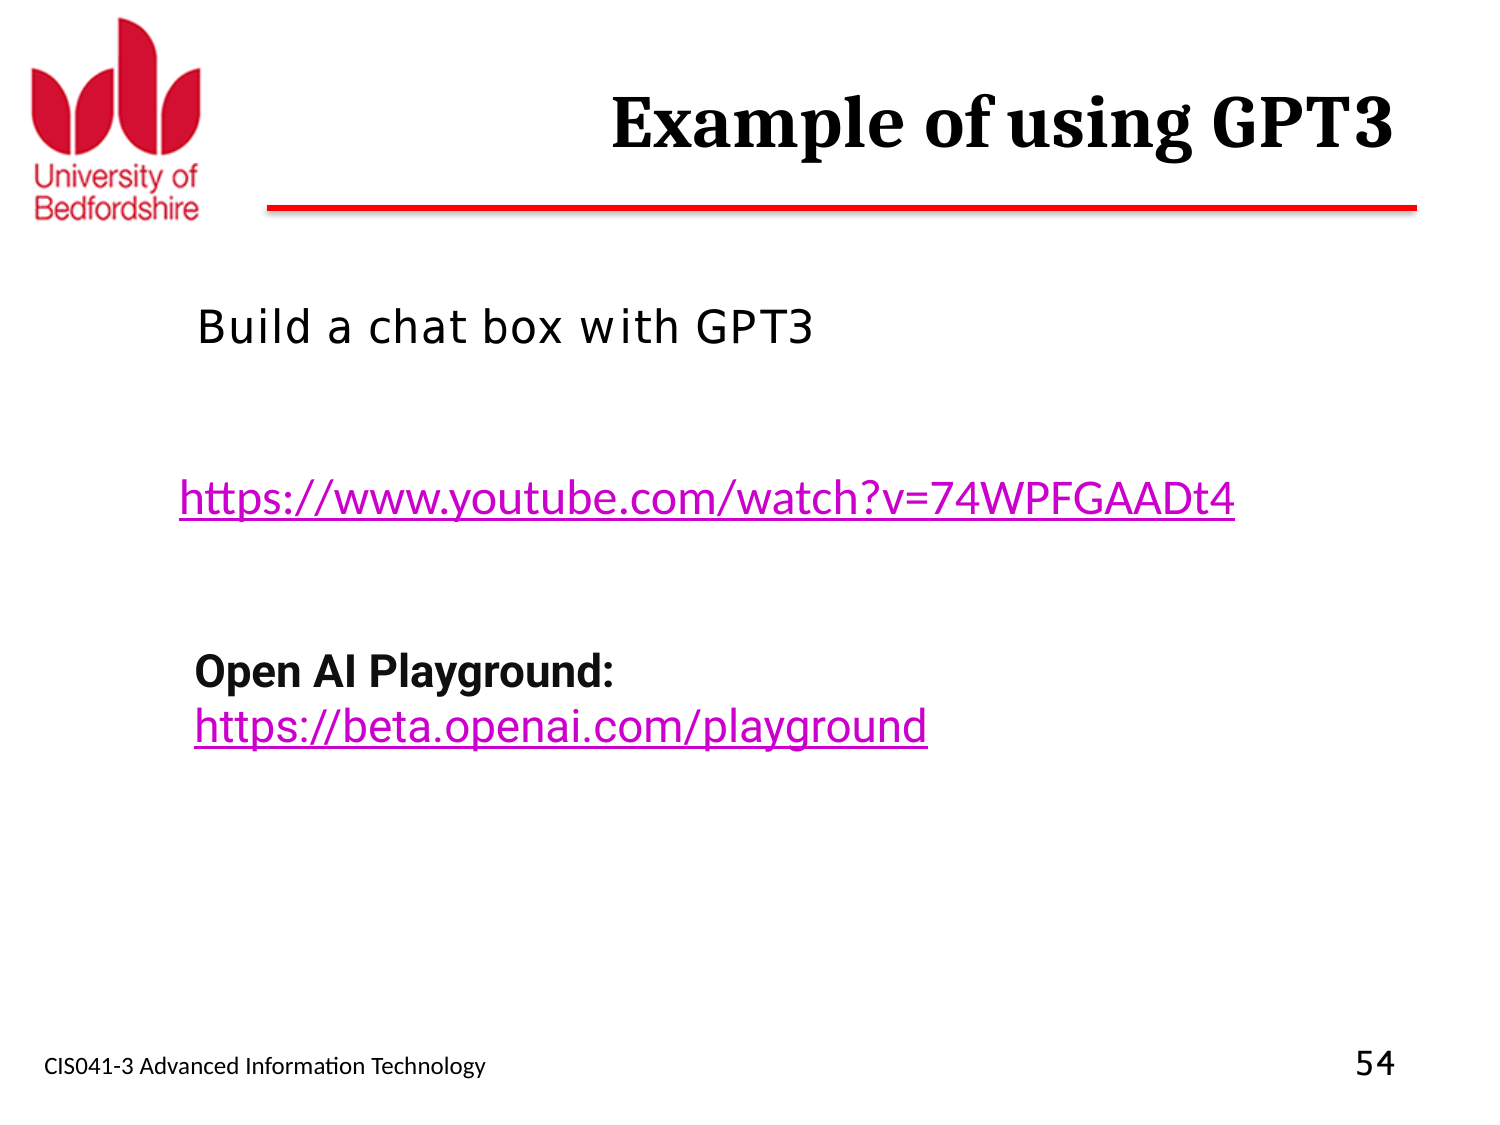

# Example of using GPT3
Build a chat box with GPT3
https://www.youtube.com/watch?v=74WPFGAADt4

Open AI Playground: https://beta.openai.com/playground
CIS041-3 Advanced Information Technology